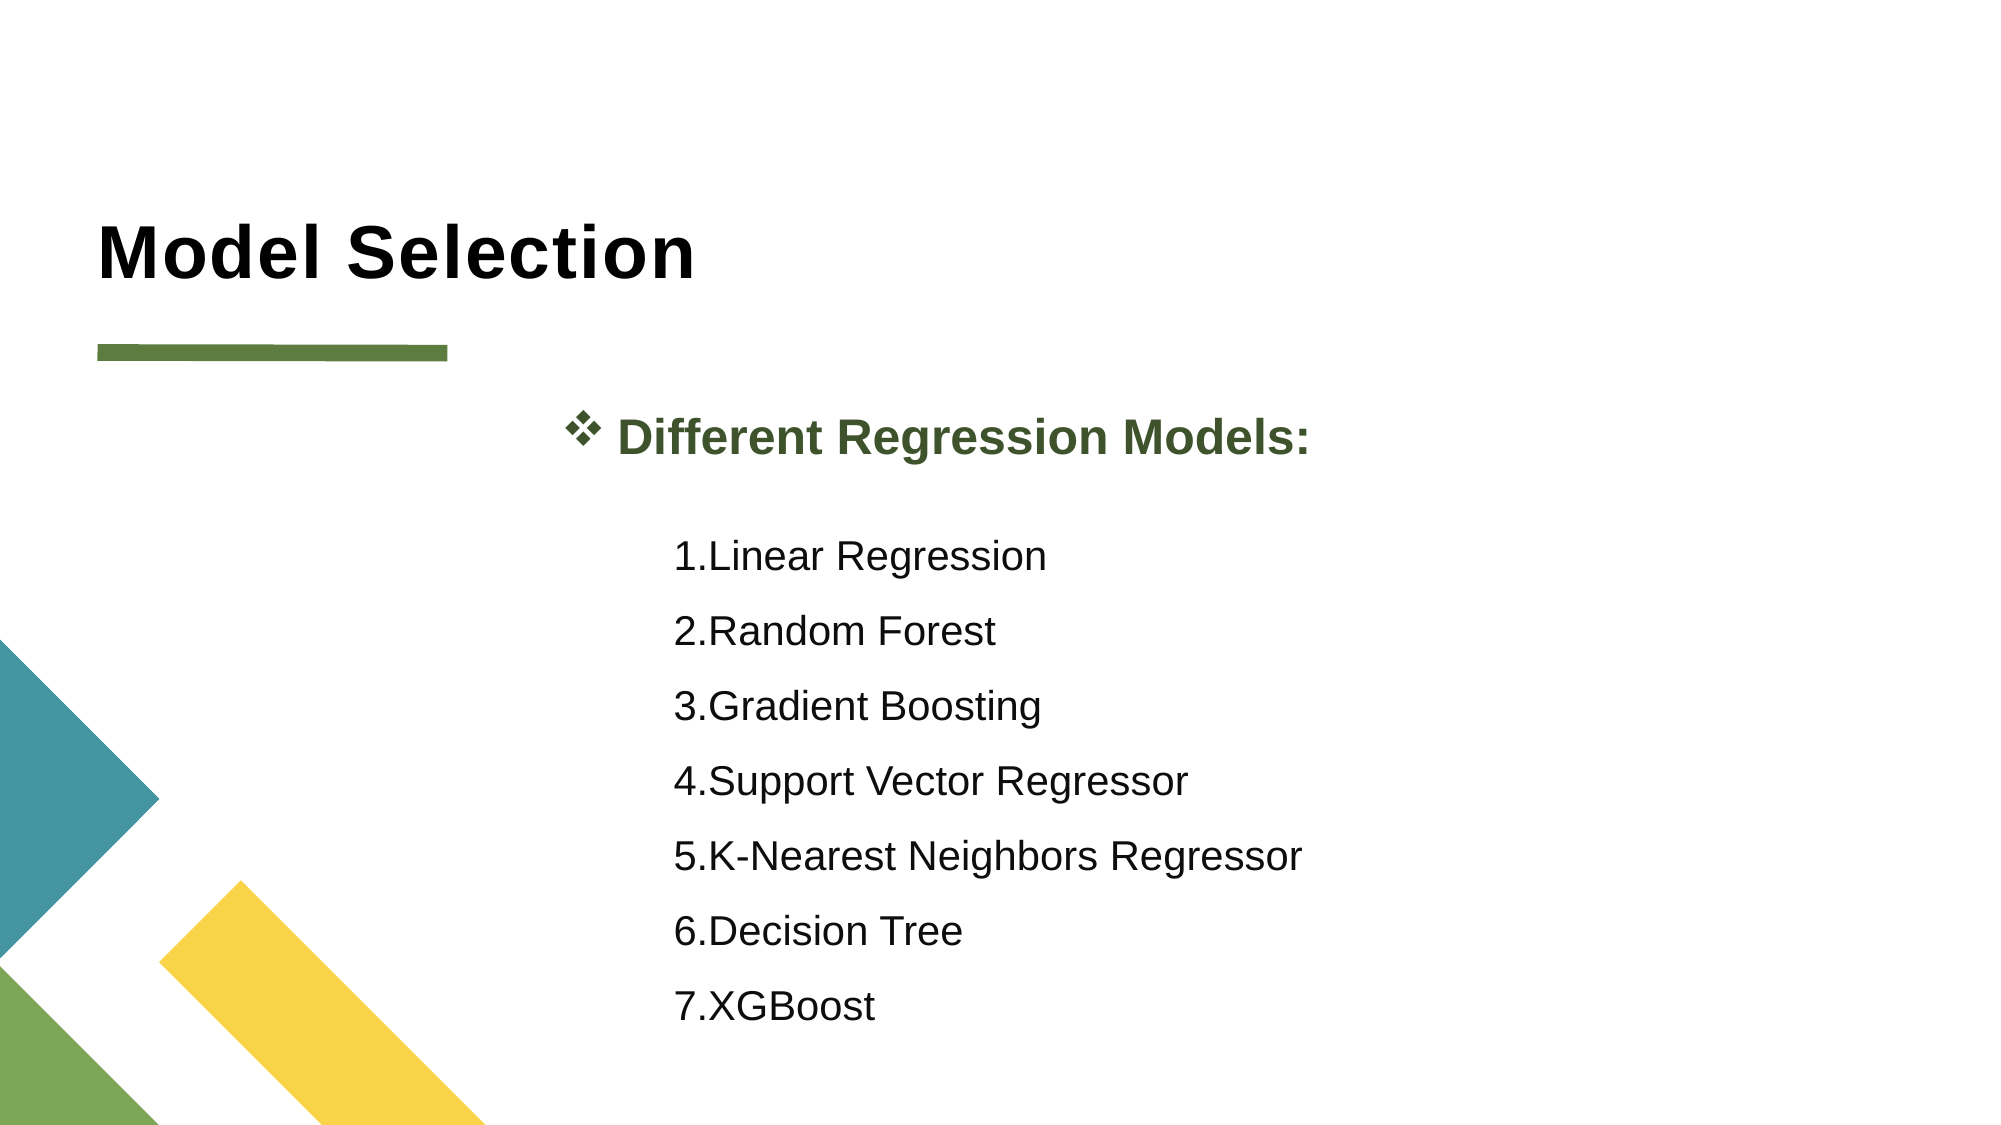

# Model Selection

Different Regression Models:
Linear Regression
Random Forest
Gradient Boosting
Support Vector Regressor
K-Nearest Neighbors Regressor
Decision Tree
XGBoost